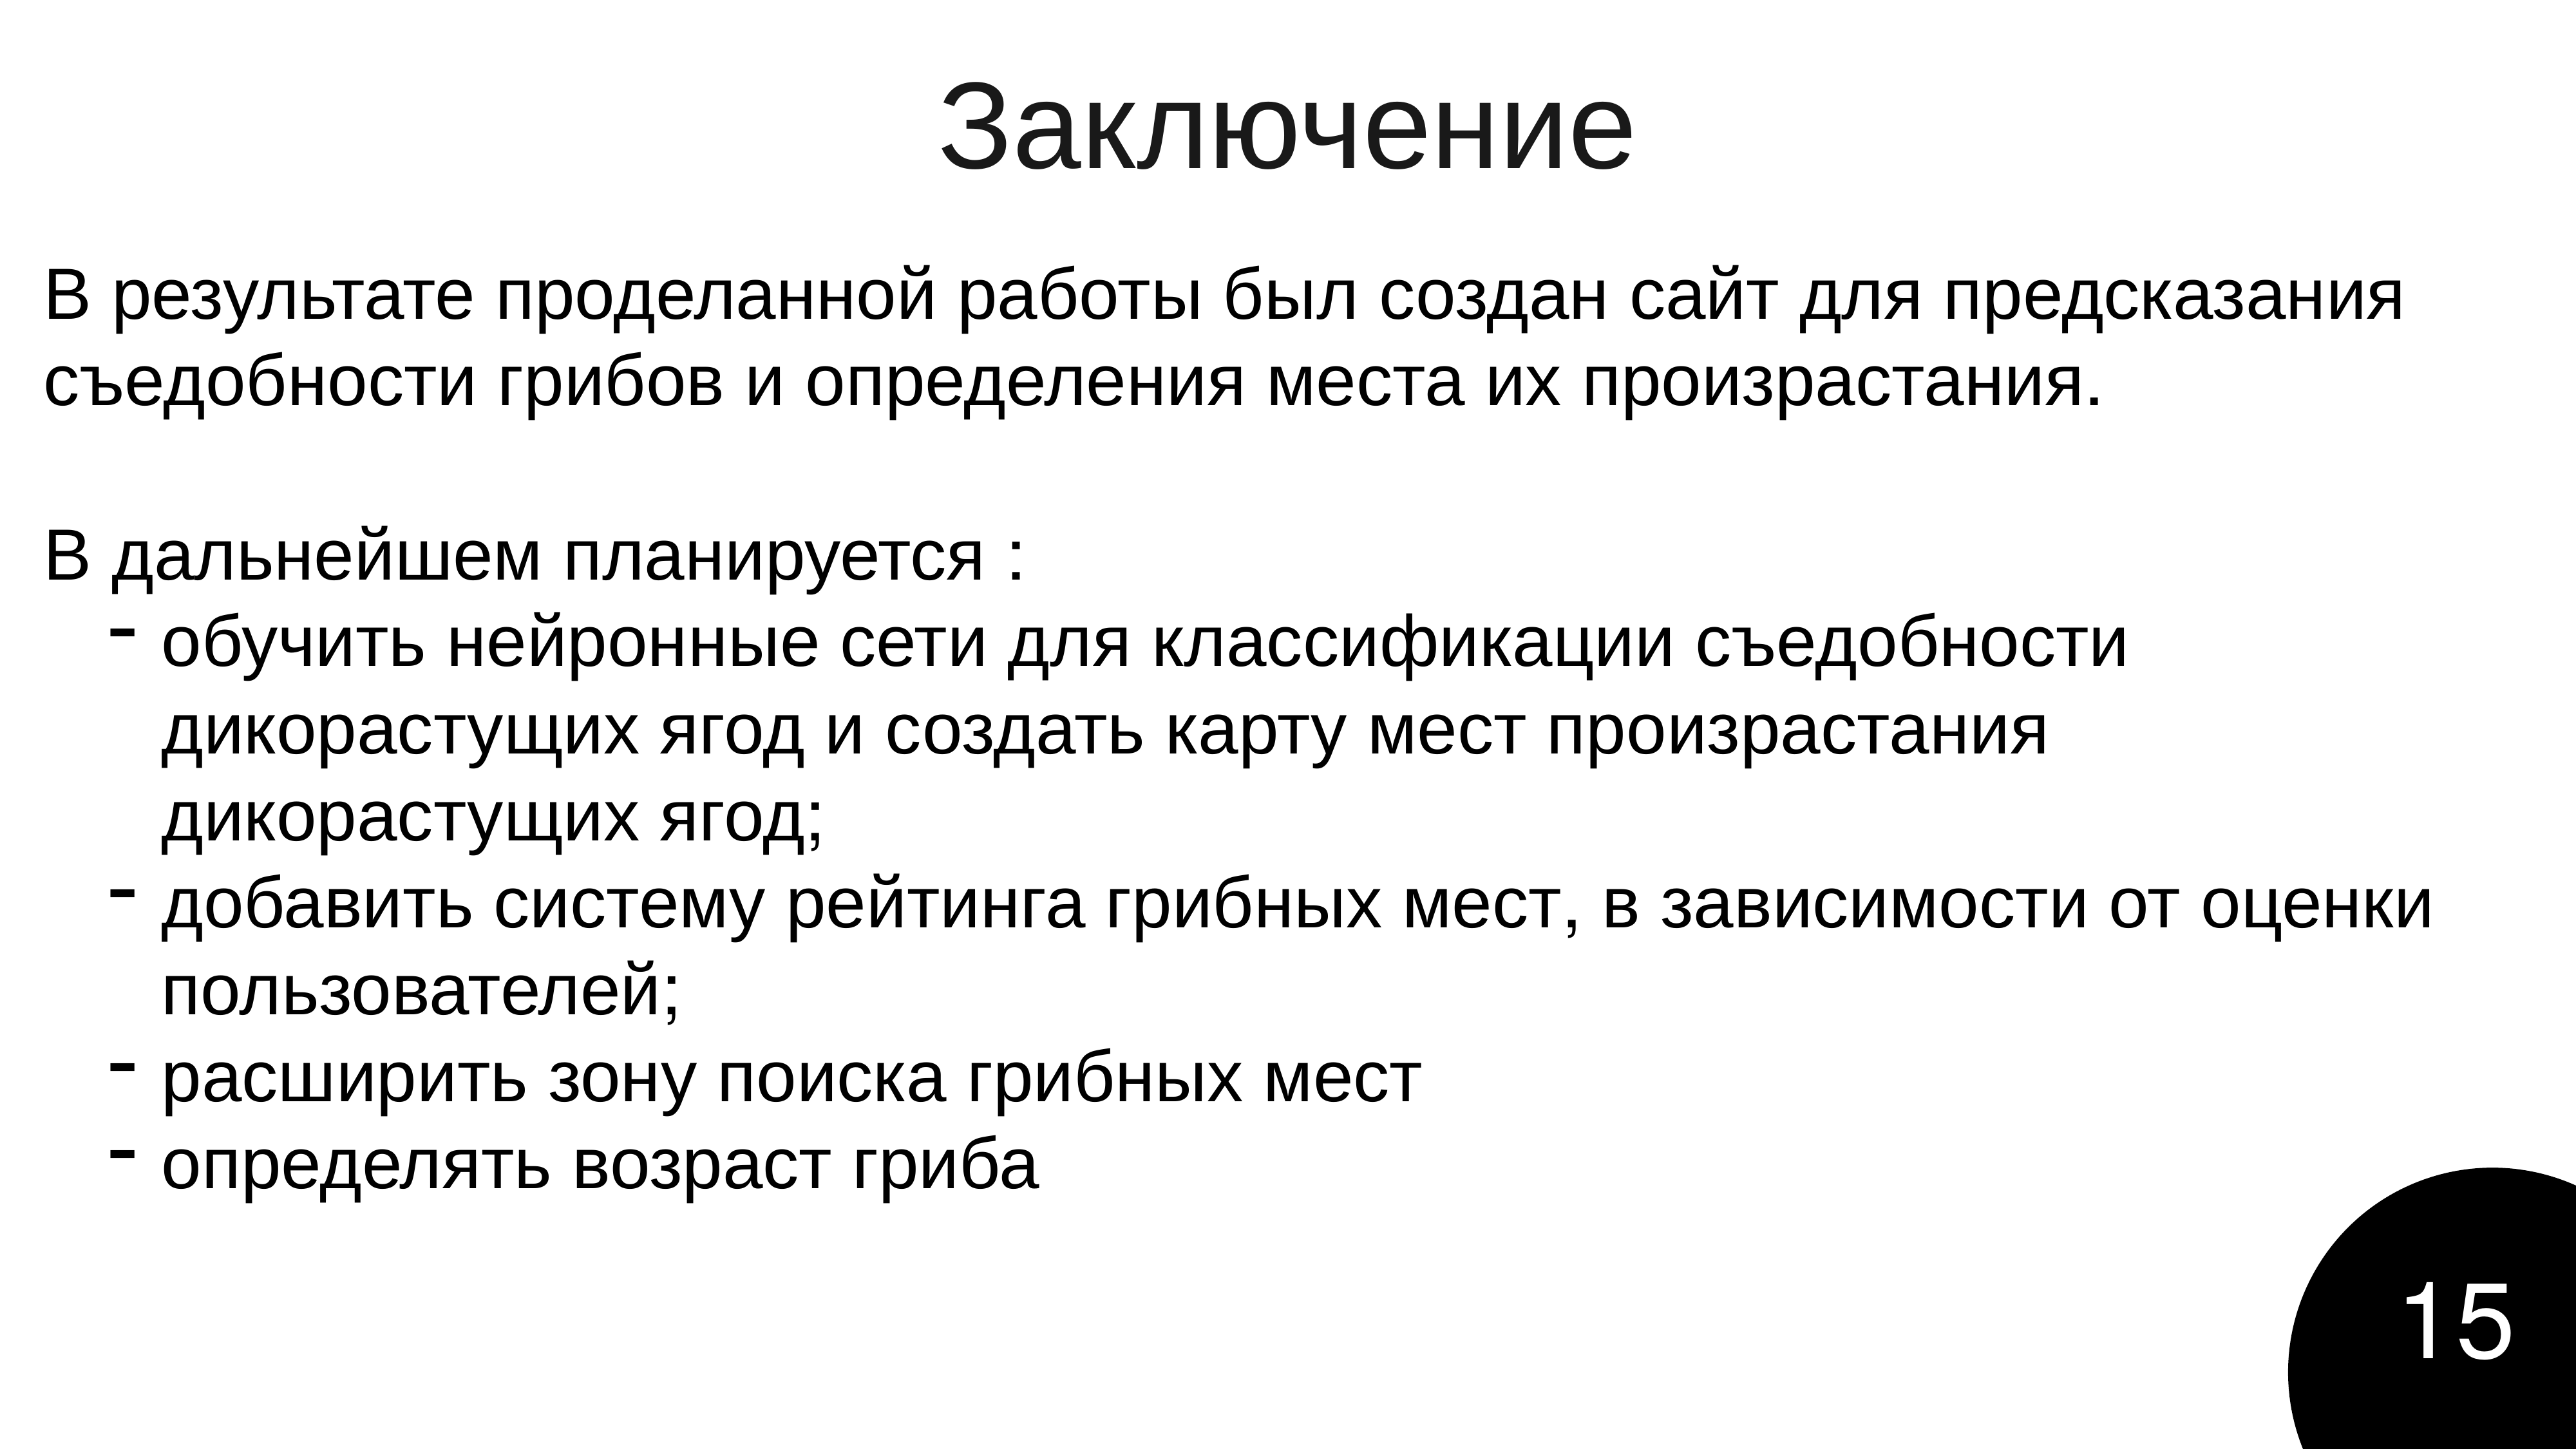

Заключение

В результате проделанной работы был создан сайт для предсказания съедобности грибов и определения места их произрастания.

В дальнейшем планируется :
обучить нейронные сети для классификации съедобности дикорастущих ягод и создать карту мест произрастания дикорастущих ягод;
добавить систему рейтинга грибных мест, в зависимости от оценки пользователей;
расширить зону поиска грибных мест
определять возраст гриба

15